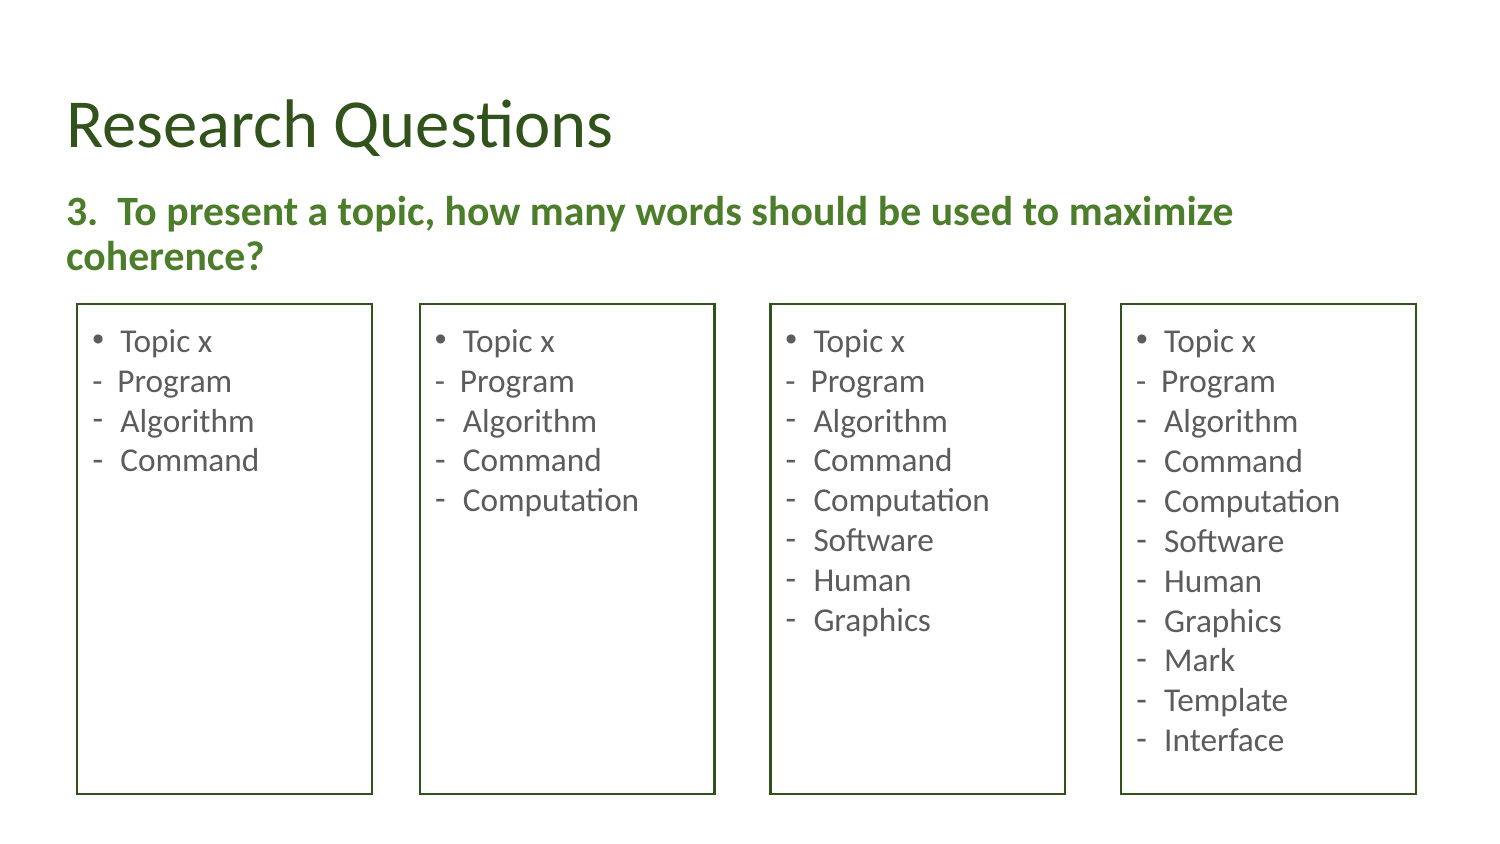

# Research Questions
3.  To present a topic, how many words should be used to maximize coherence?

Topic x
-  Program
Algorithm
Command

Topic x
-  Program
Algorithm
Command
Computation

Topic x
-  Program
Algorithm
Command
Computation
Software
Human
Graphics

Topic x
-  Program
Algorithm
Command
Computation
Software
Human
Graphics
Mark
Template
Interface